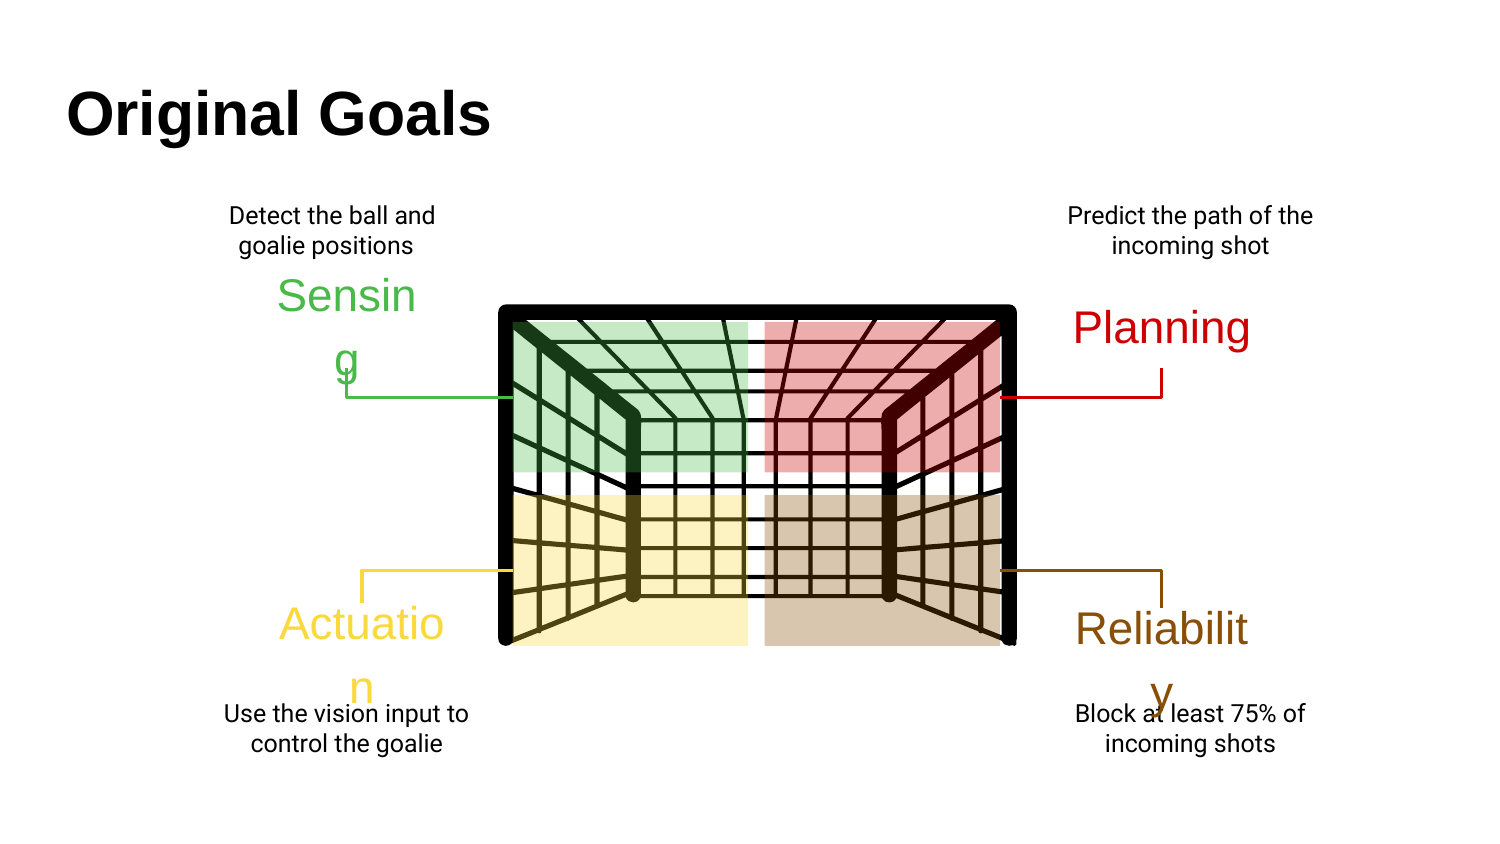

Original Goals
Detect the ball and goalie positions
Predict the path of the incoming shot

Sensing
Planning

Actuation
Reliability
Use the vision input to control the goalie
Block at least 75% of incoming shots